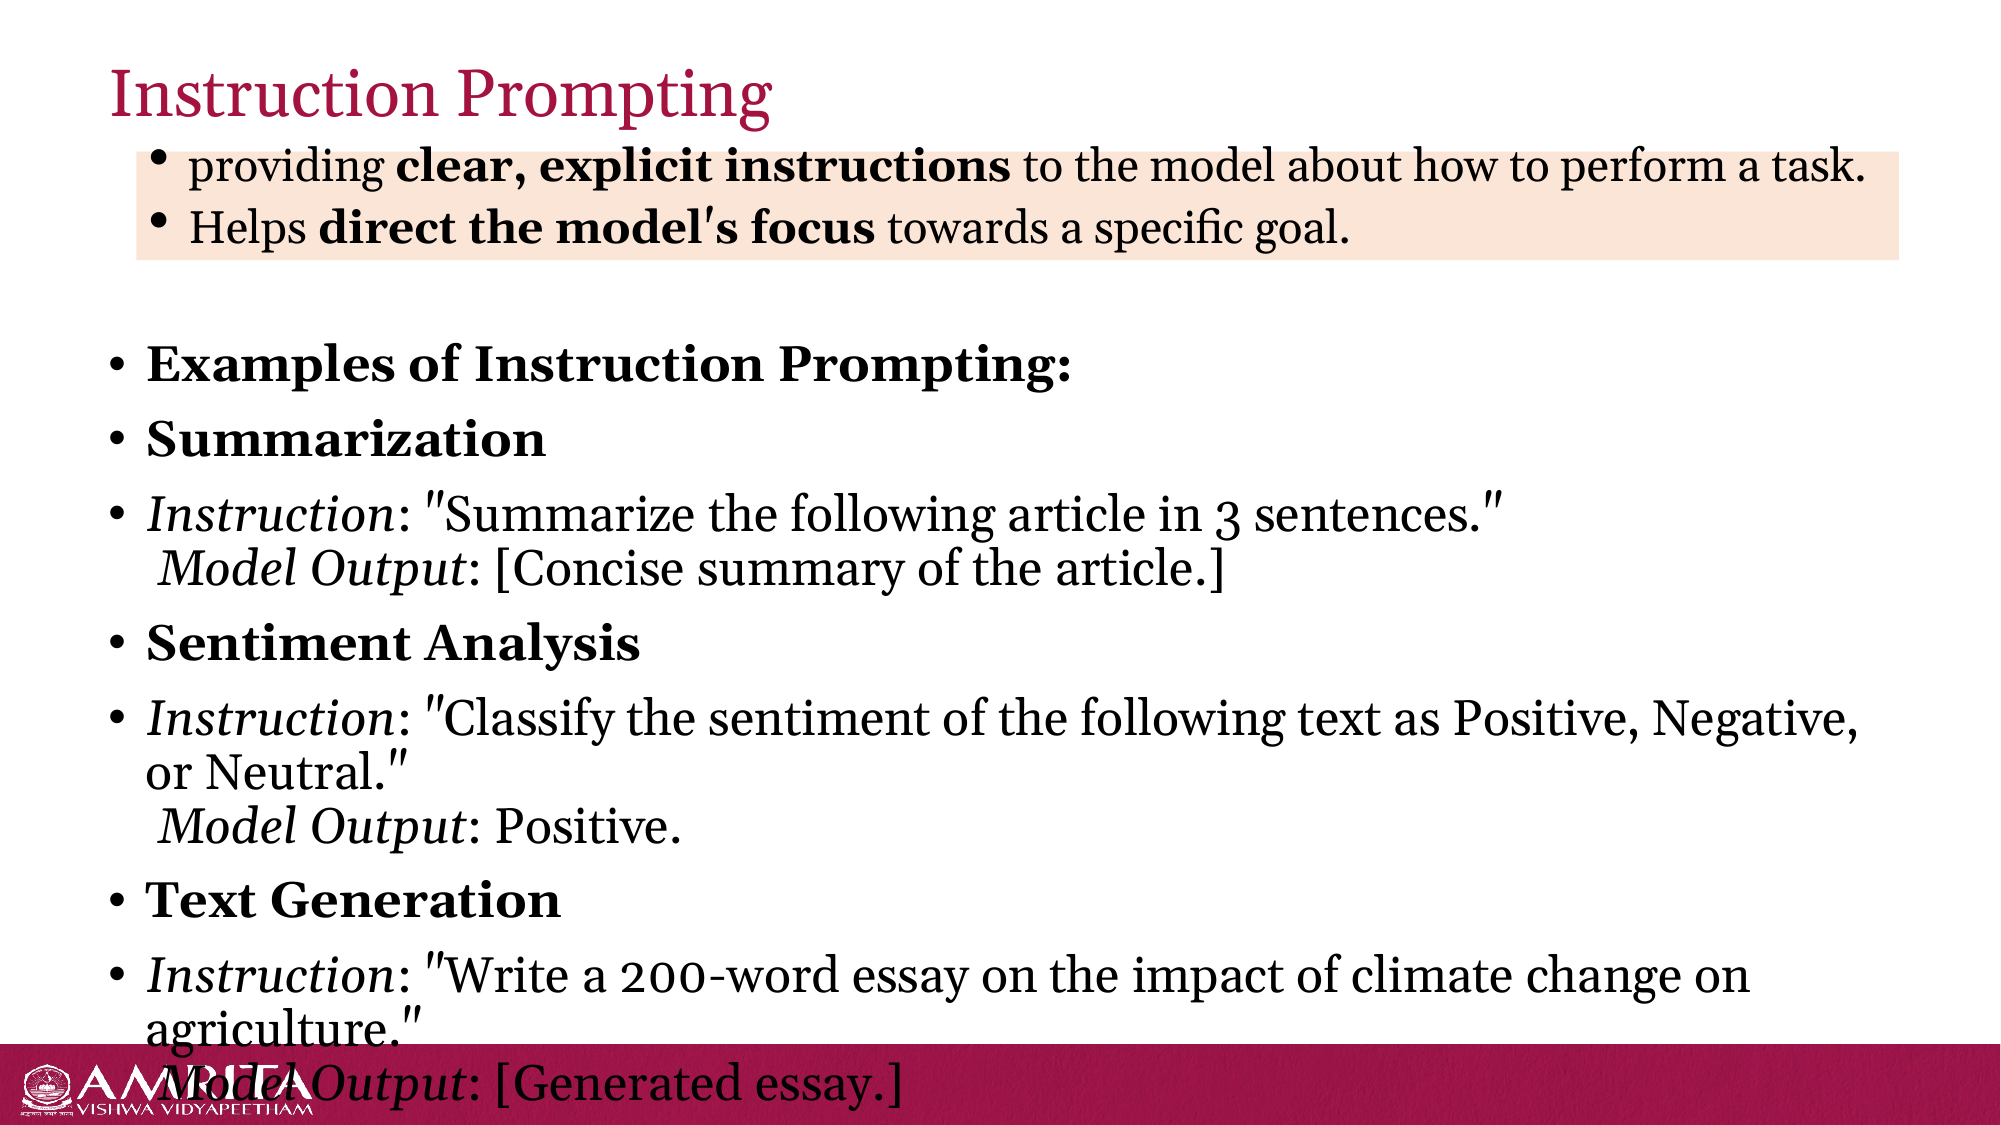

# Instruction Prompting
providing clear, explicit instructions to the model about how to perform a task.
​
Helps direct the model's focus towards a specific goal.

Examples of Instruction Prompting:
Summarization
Instruction: "Summarize the following article in 3 sentences."
 Model Output: [Concise summary of the article.]
Sentiment Analysis
Instruction: "Classify the sentiment of the following text as Positive, Negative, or Neutral."
 Model Output: Positive.
Text Generation
Instruction: "Write a 200-word essay on the impact of climate change on agriculture."
 Model Output: [Generated essay.]